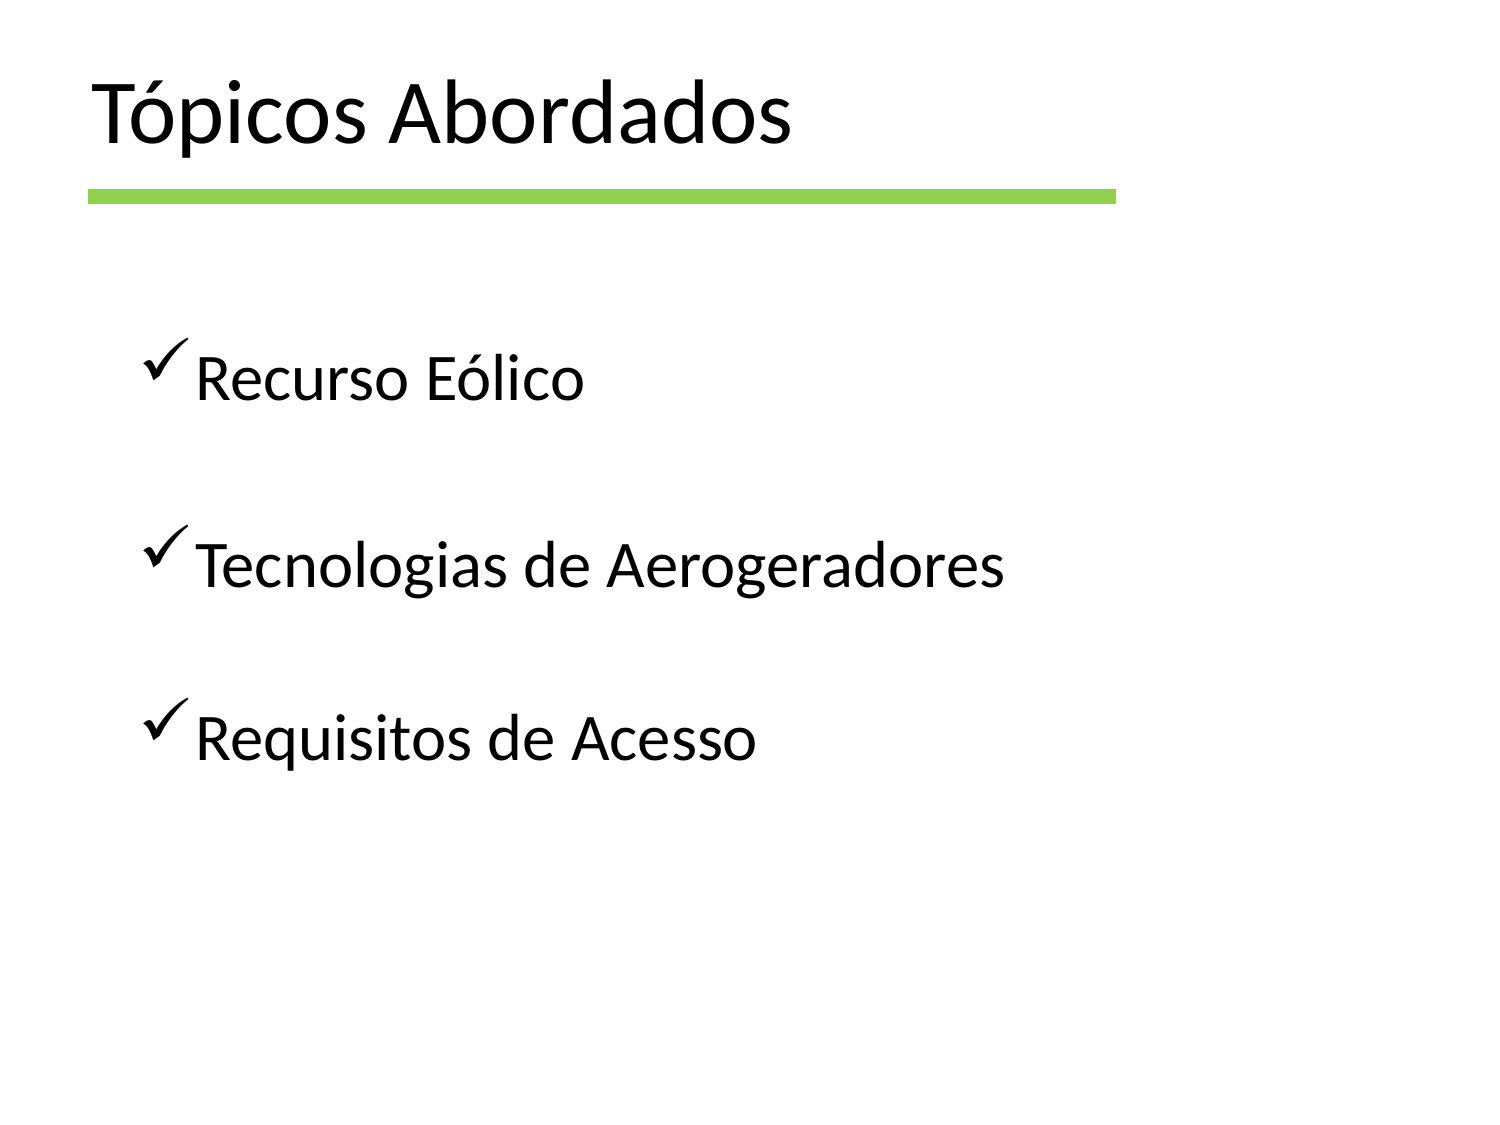

# Tópicos Abordados
Recurso Eólico

Tecnologias de Aerogeradores
Requisitos de Acesso